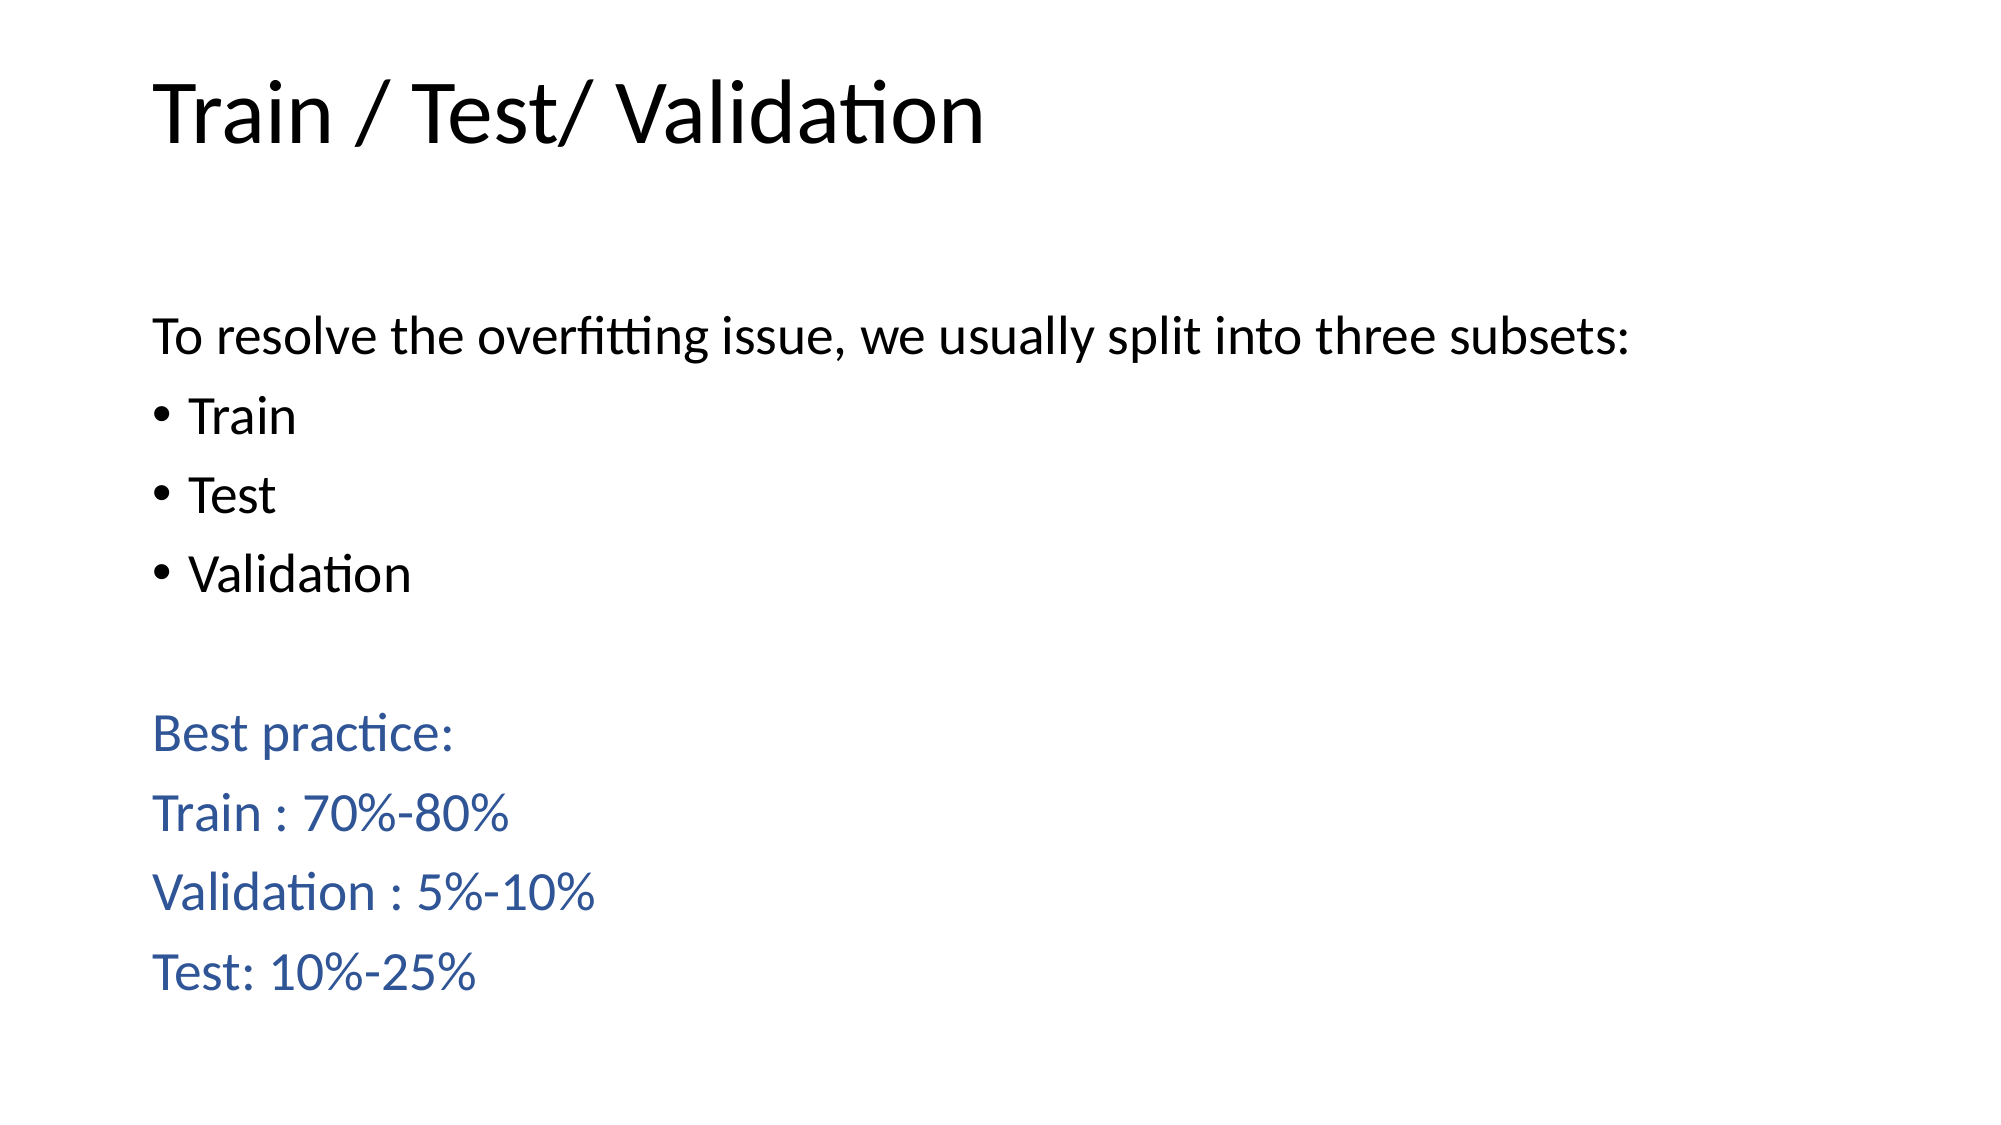

# Train / Test/ Validation
To resolve the overfitting issue, we usually split into three subsets:
Train
Test
Validation

Best practice:
Train : 70%-80%
Validation : 5%-10%
Test: 10%-25%